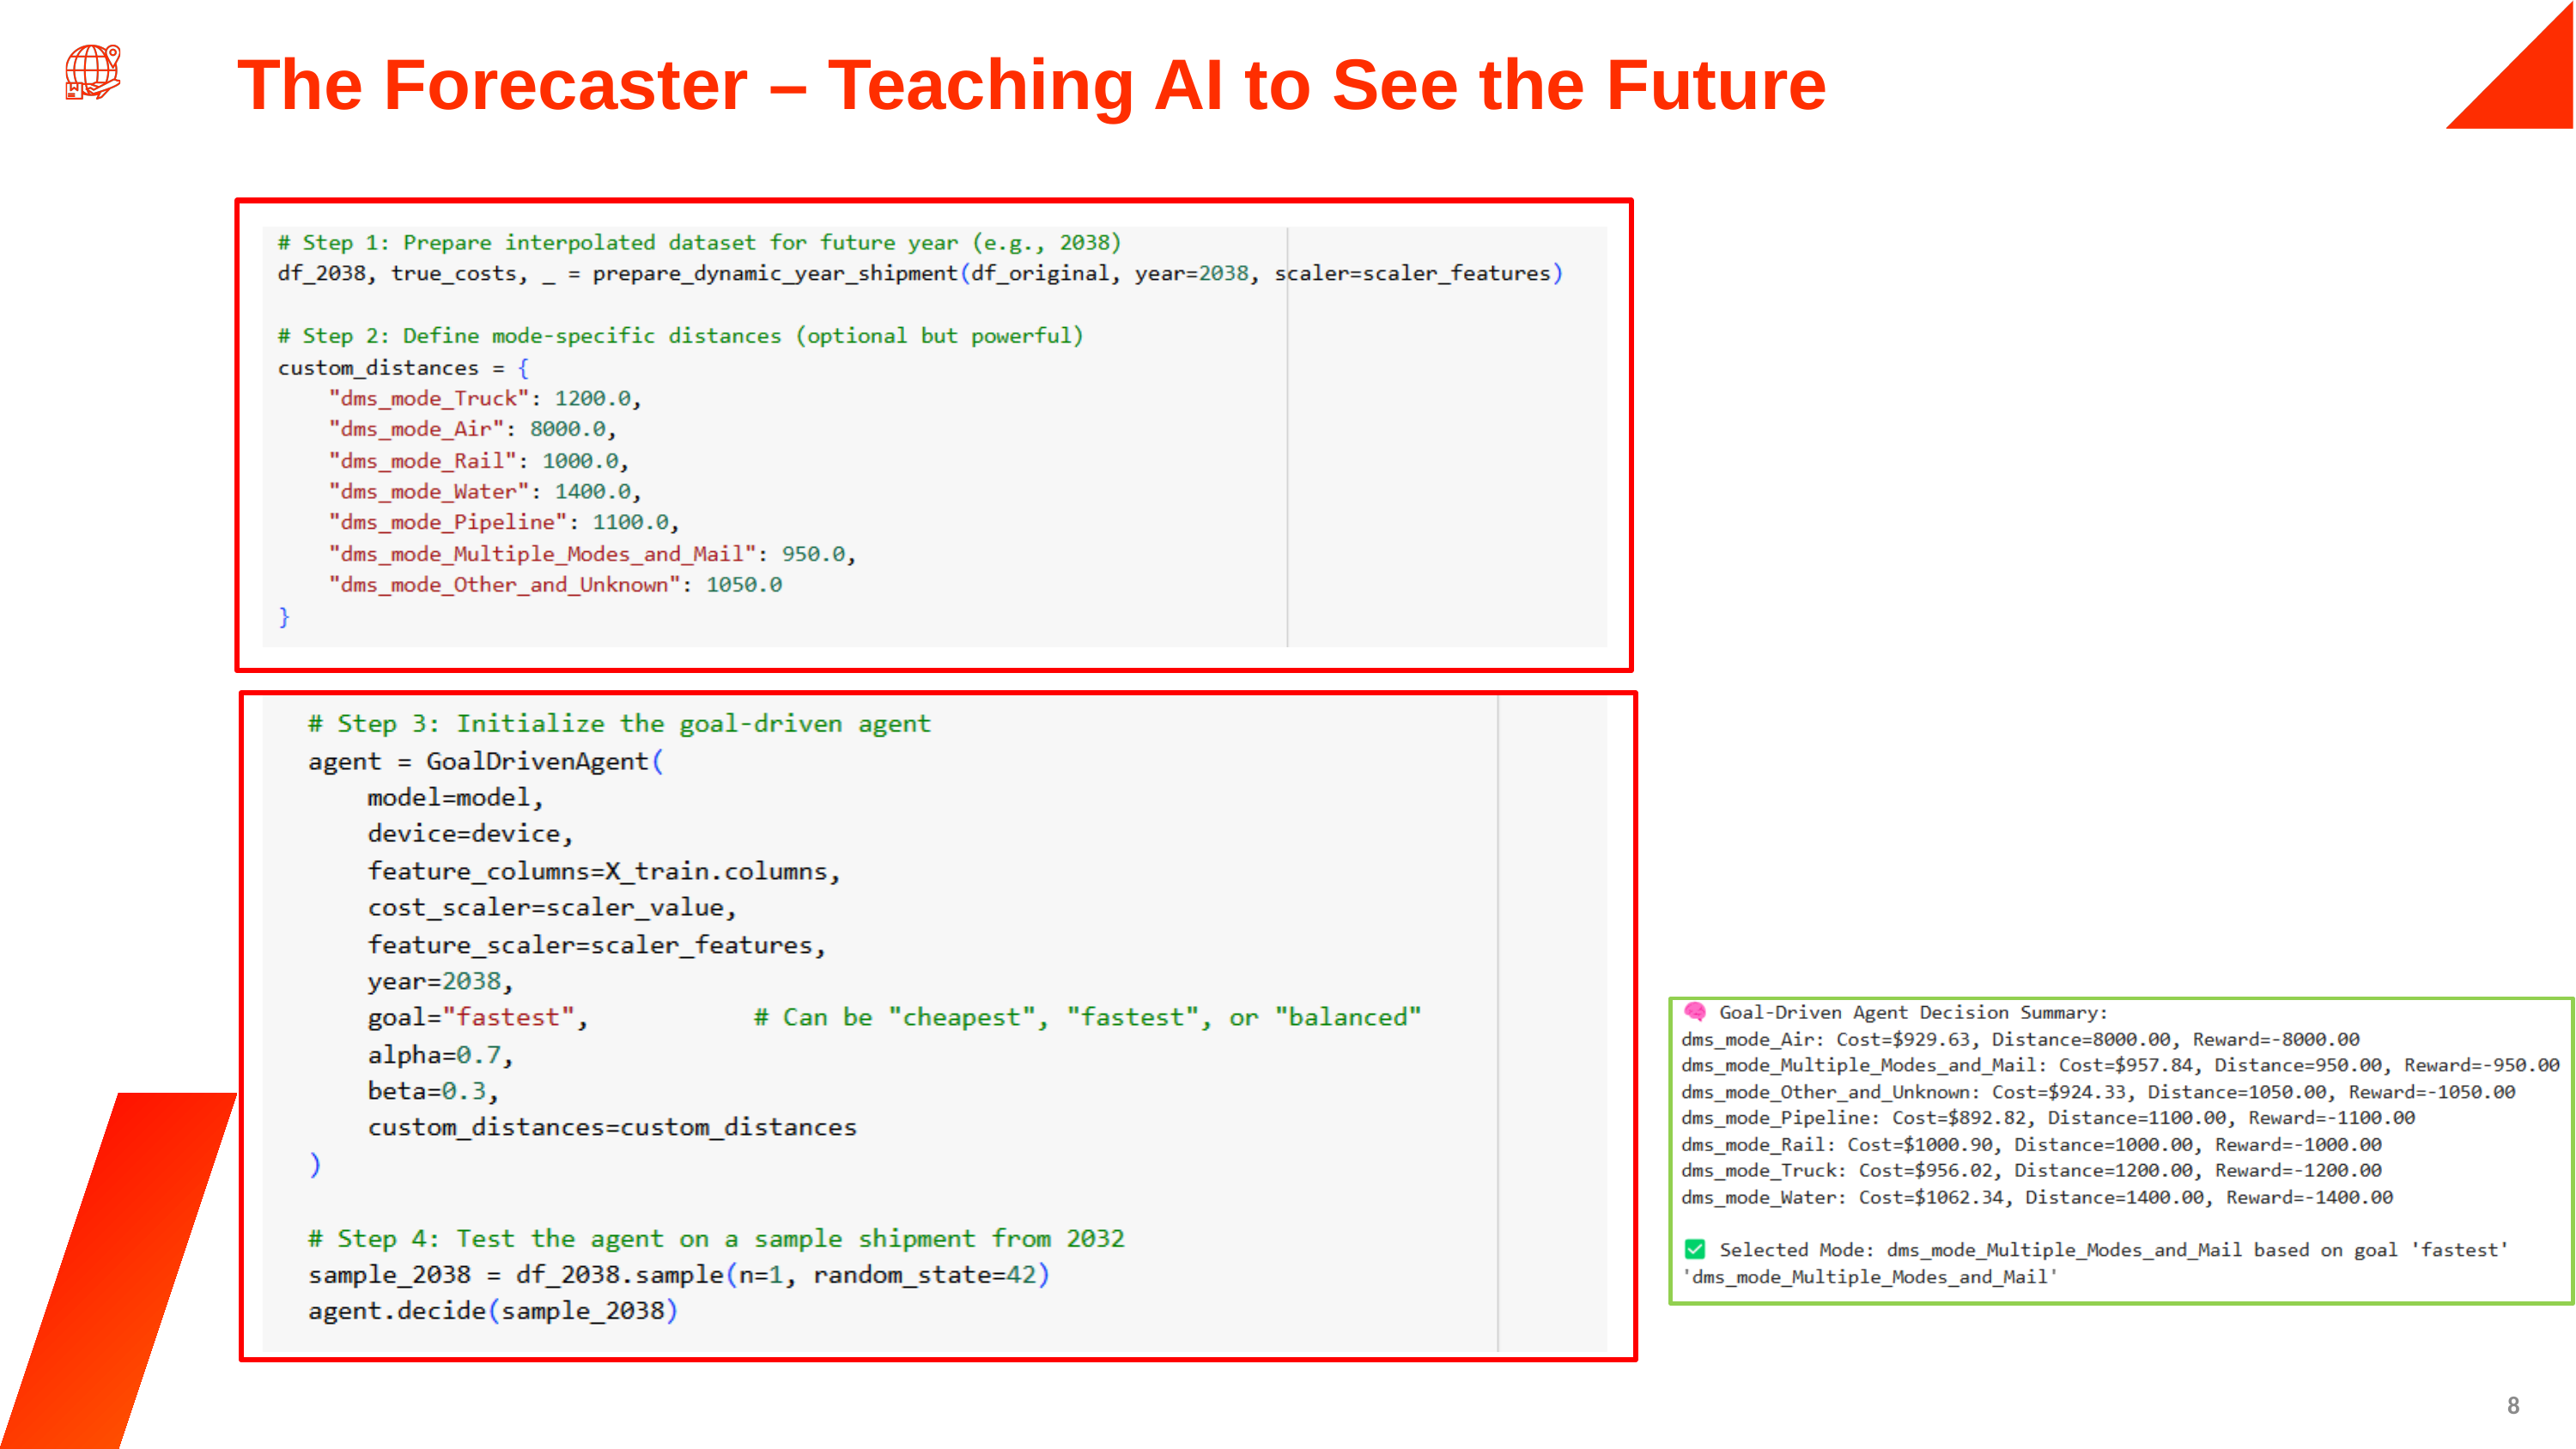

The Forecaster – Teaching AI to See the Future

8